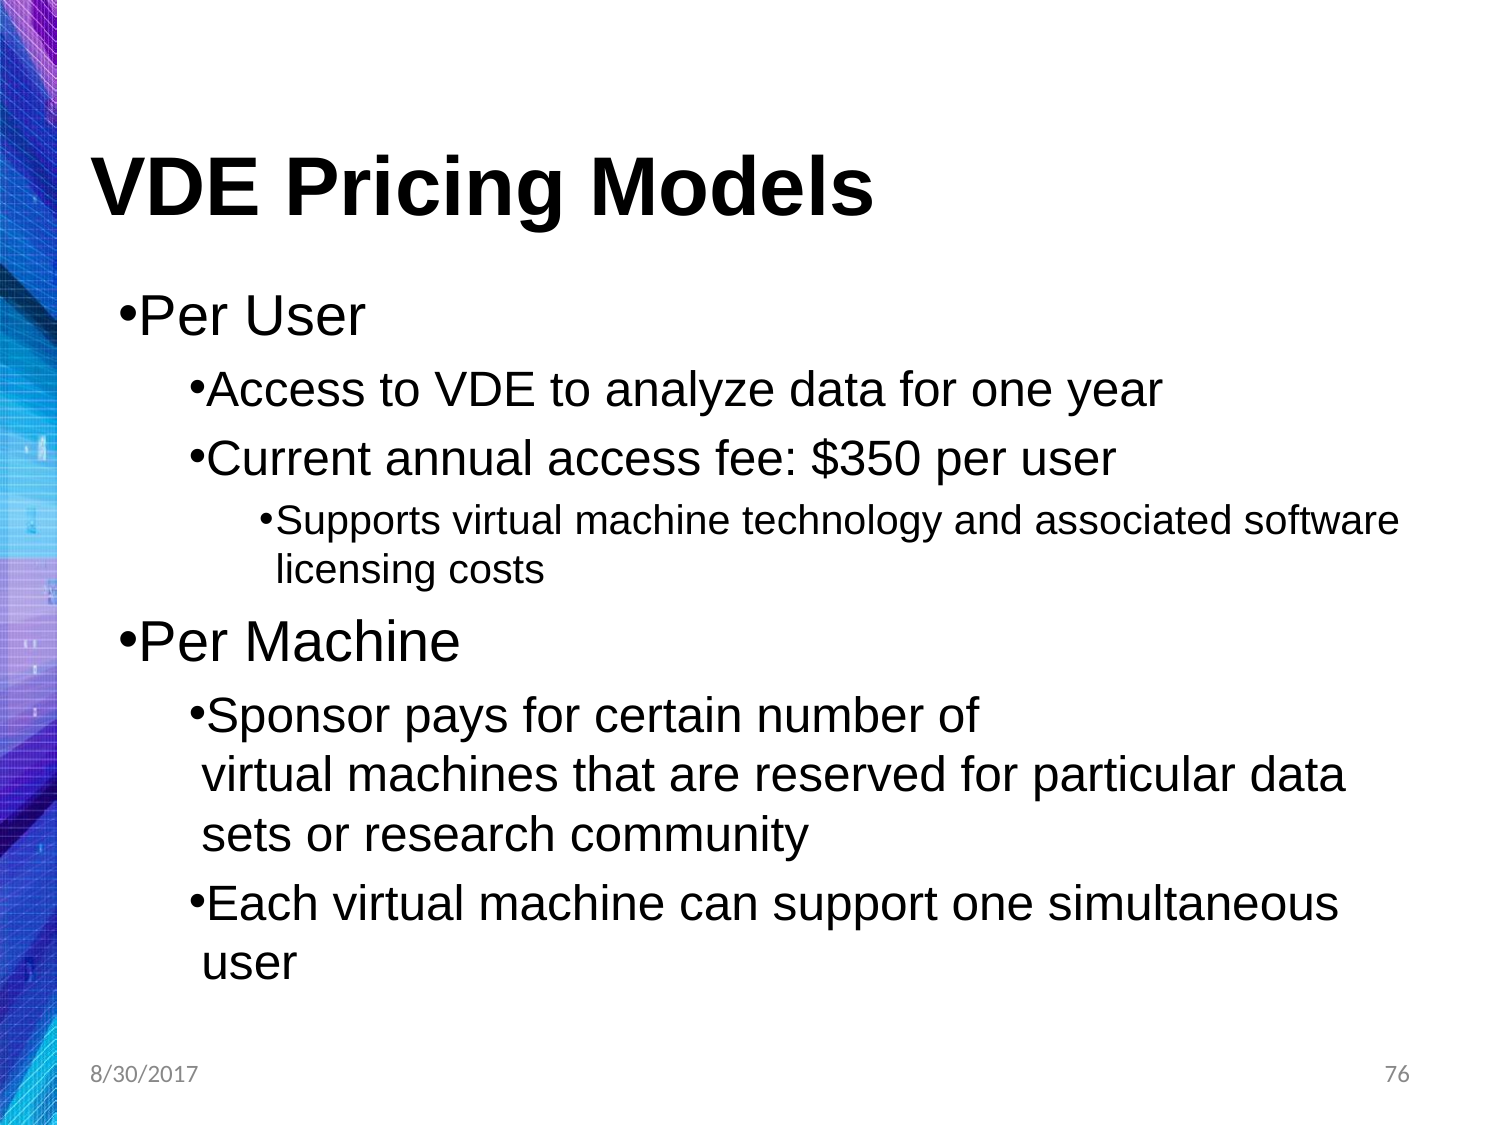

# VDE Pricing Models
Per User
Access to VDE to analyze data for one year
Current annual access fee: $350 per user
Supports virtual machine technology and associated software licensing costs
Per Machine
Sponsor pays for certain number of virtual machines that are reserved for particular data sets or research community
Each virtual machine can support one simultaneous user
8/30/2017

76